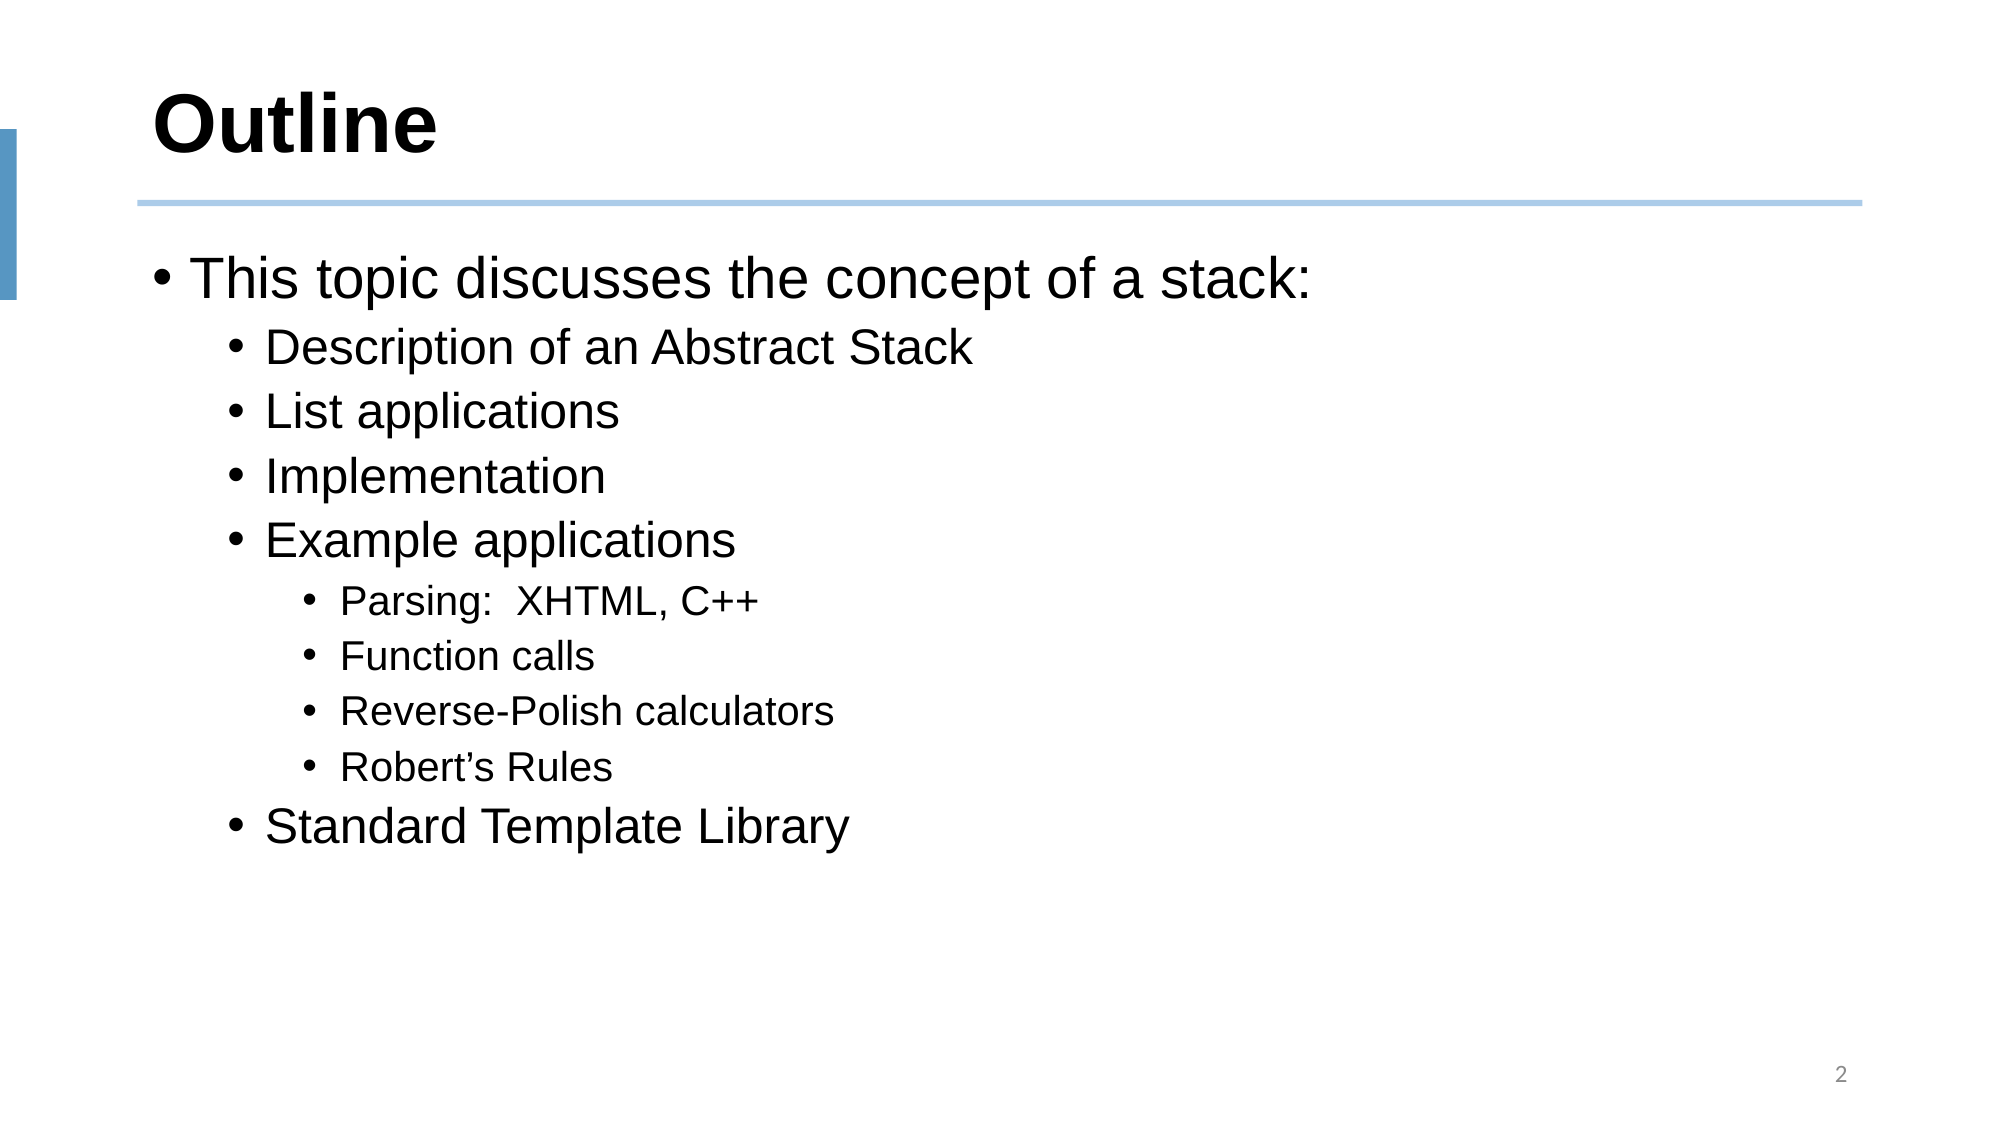

# Outline
This topic discusses the concept of a stack:
Description of an Abstract Stack
List applications
Implementation
Example applications
Parsing:  XHTML, C++
Function calls
Reverse-Polish calculators
Robert’s Rules
Standard Template Library
2